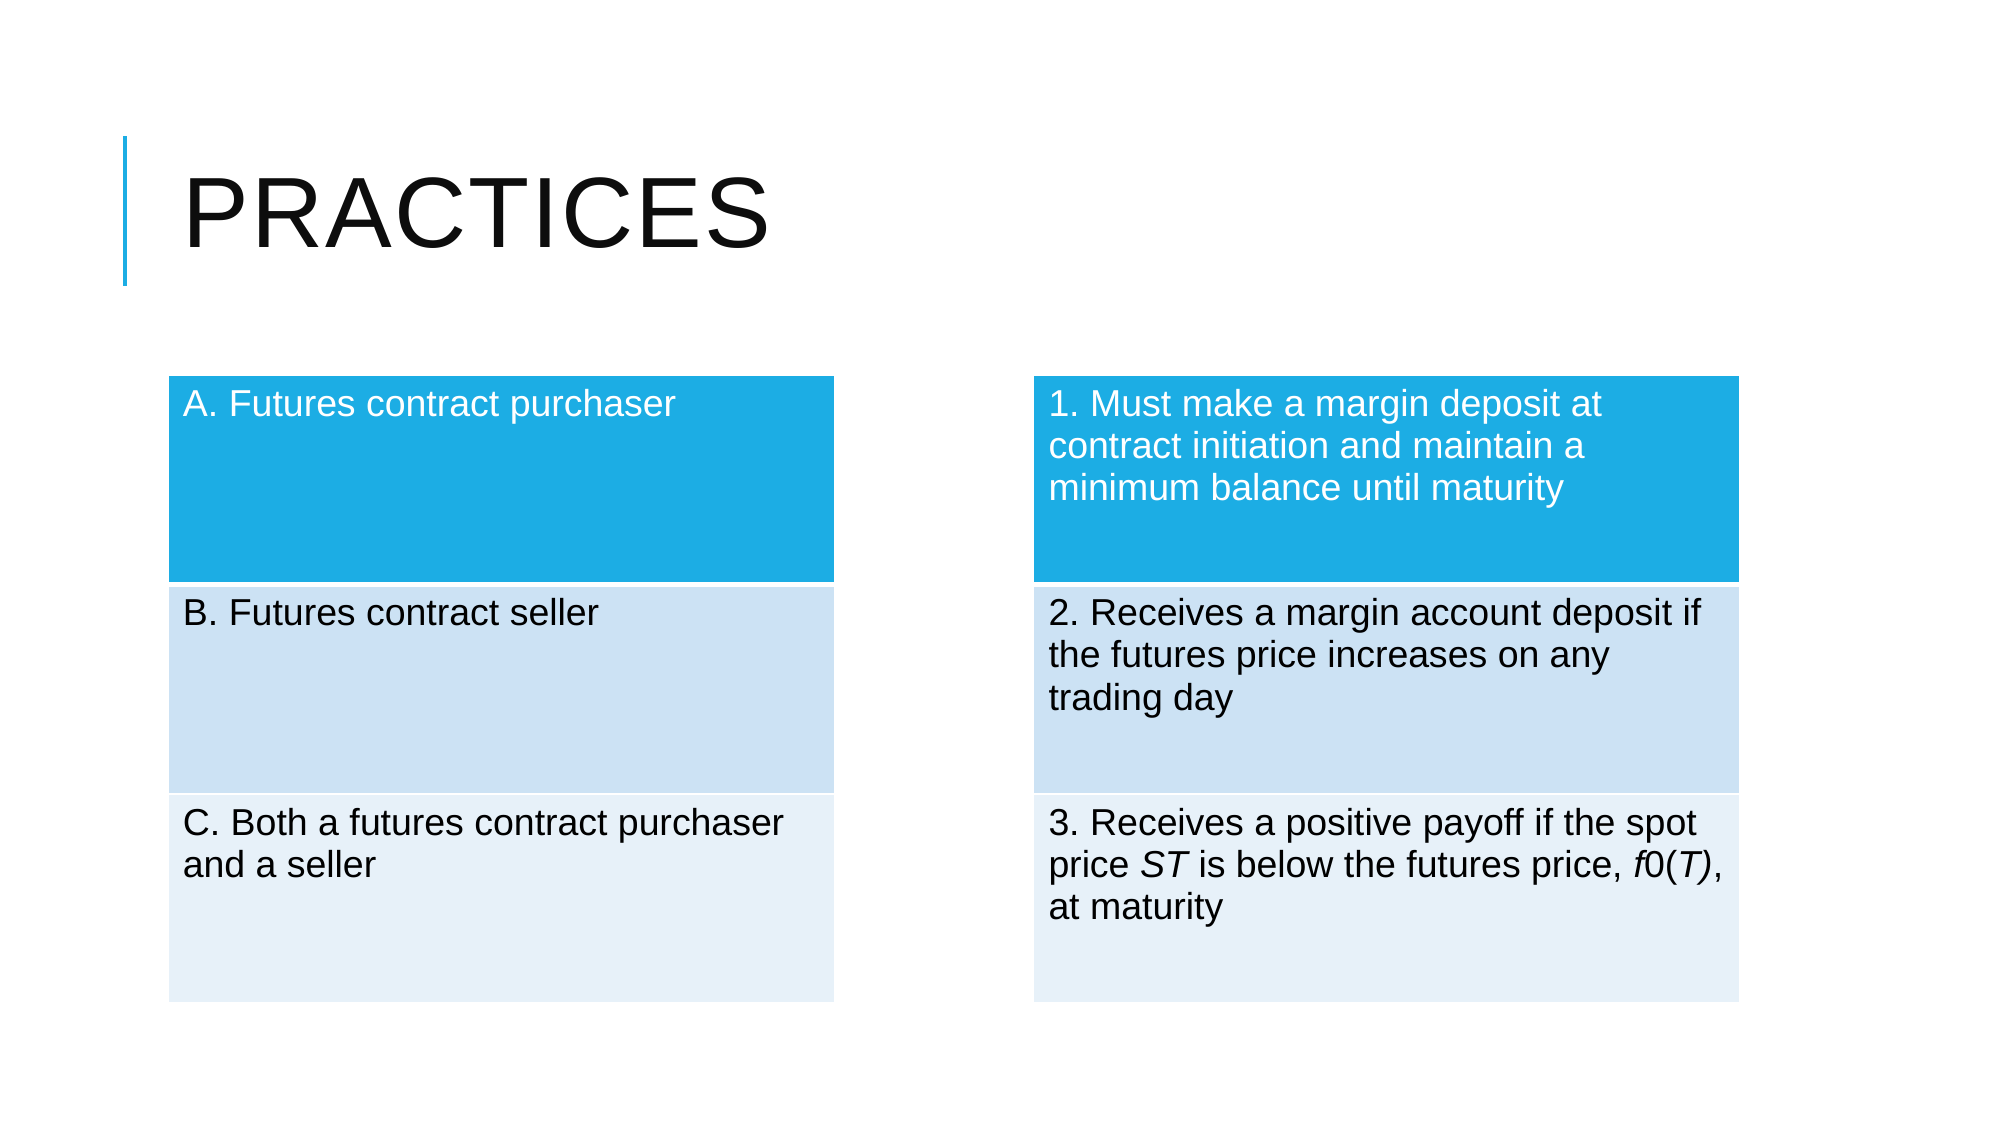

# practices
| 1. Must make a margin deposit at contract initiation and maintain a minimum balance until maturity |
| --- |
| 2. Receives a margin account deposit if the futures price increases on any trading day |
| 3. Receives a positive payoff if the spot price ST is below the futures price, f0(T), at maturity |
| A. Futures contract purchaser |
| --- |
| B. Futures contract seller |
| C. Both a futures contract purchaser and a seller |